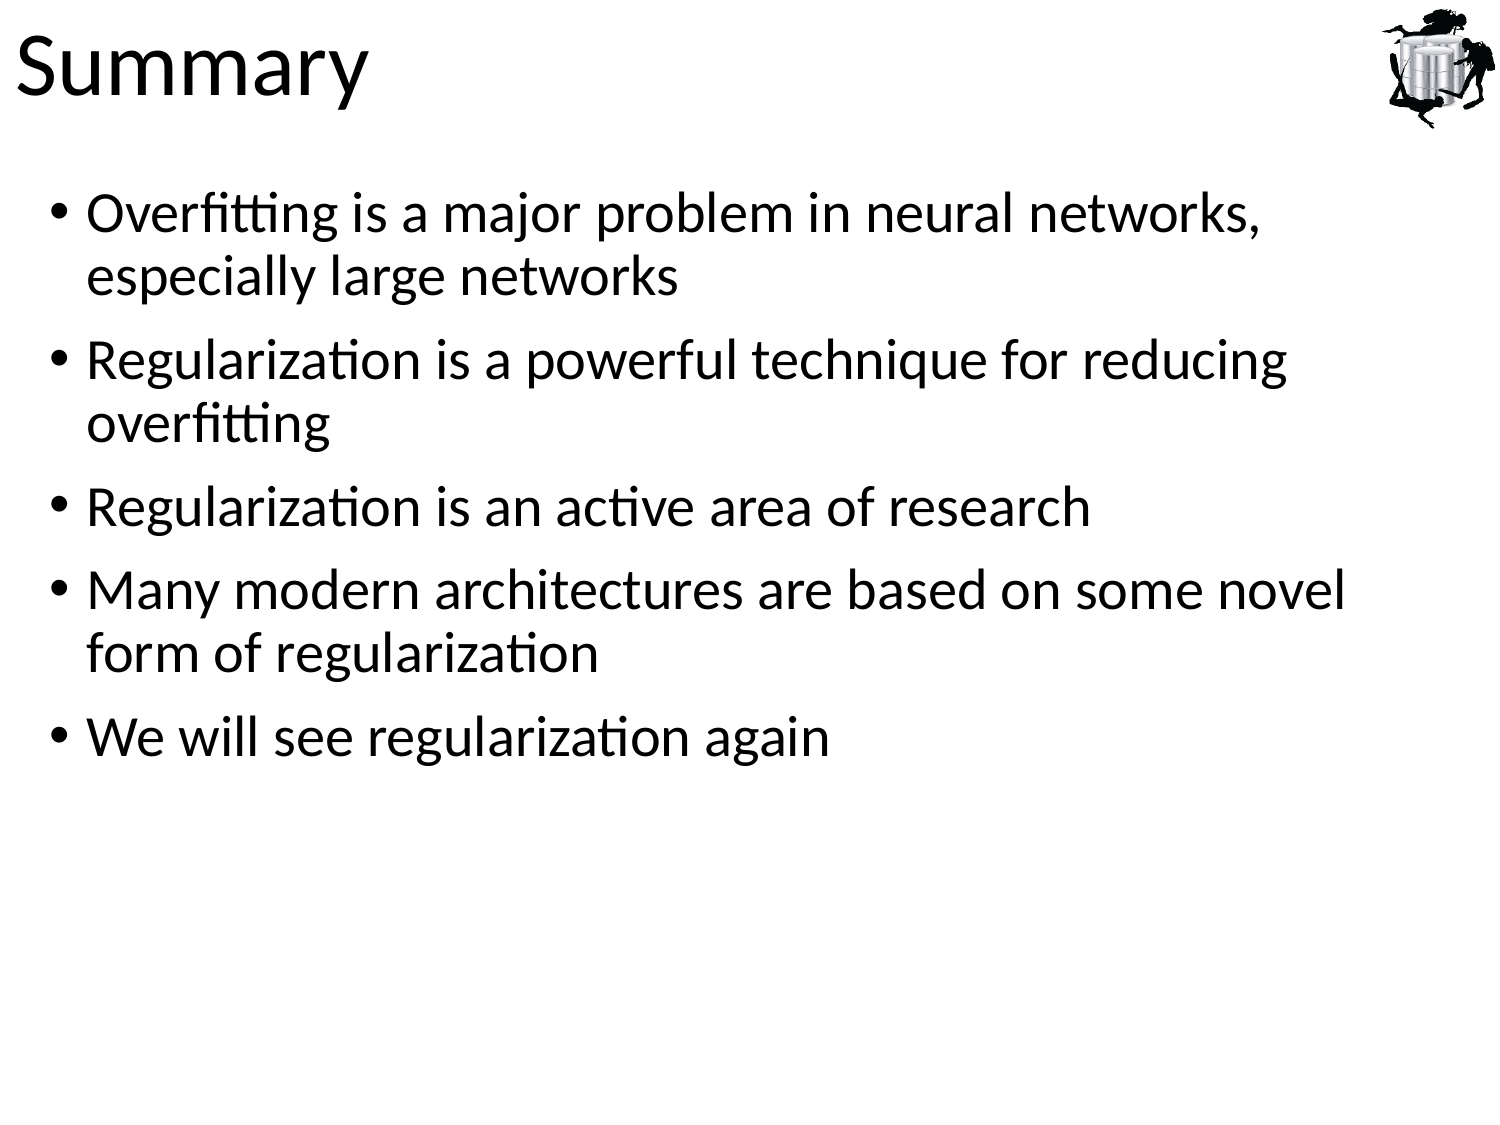

# Summary
Overfitting is a major problem in neural networks, especially large networks
Regularization is a powerful technique for reducing overfitting
Regularization is an active area of research
Many modern architectures are based on some novel form of regularization
We will see regularization again